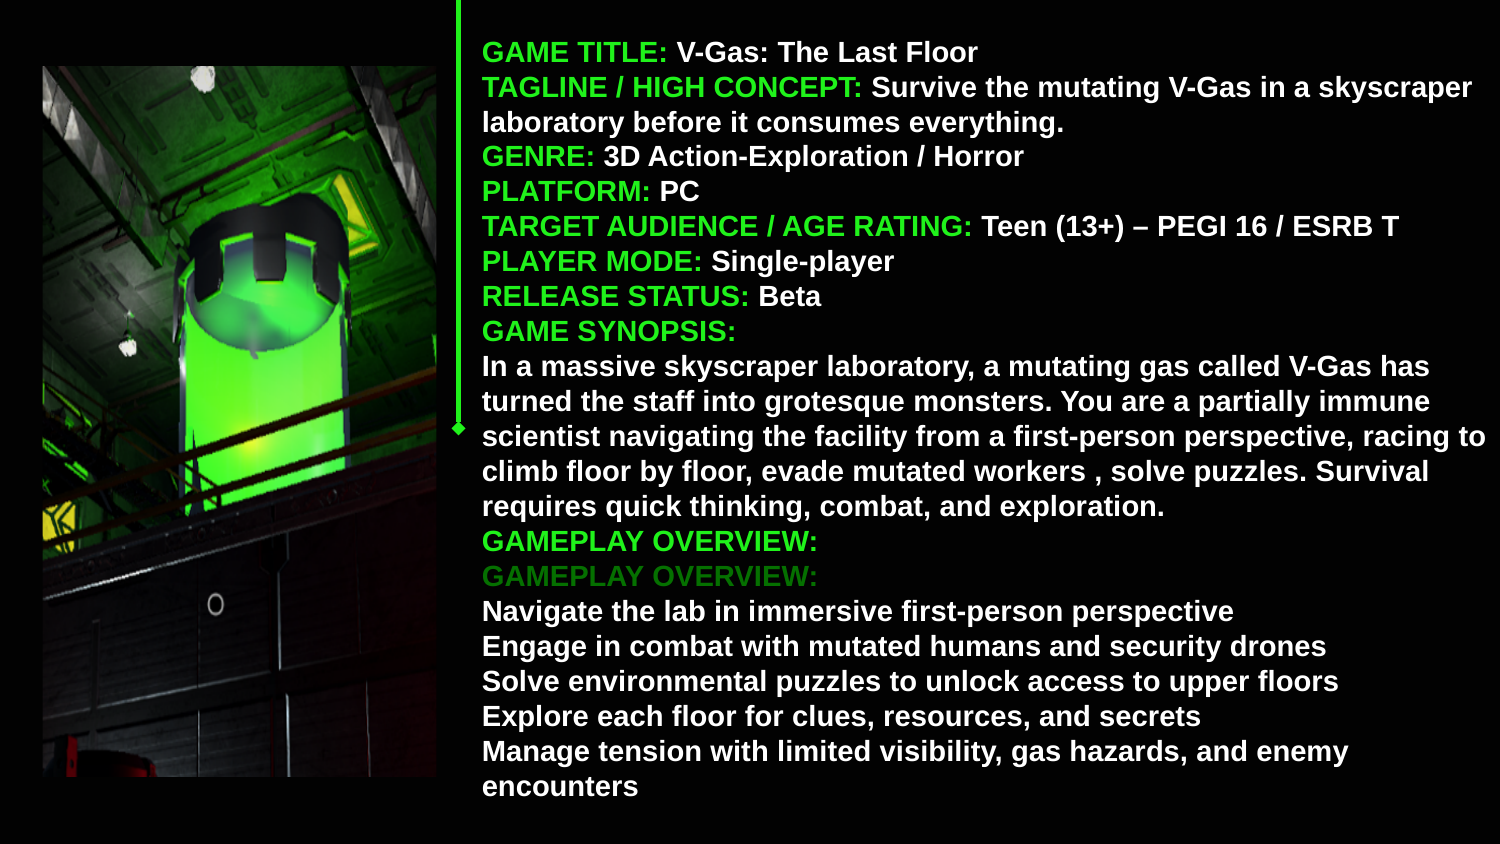

GAME TITLE: V-Gas: The Last Floor
TAGLINE / HIGH CONCEPT: Survive the mutating V-Gas in a skyscraper laboratory before it consumes everything.
GENRE: 3D Action-Exploration / Horror
PLATFORM: PC
TARGET AUDIENCE / AGE RATING: Teen (13+) – PEGI 16 / ESRB T
PLAYER MODE: Single-player
RELEASE STATUS: Beta
GAME SYNOPSIS:
In a massive skyscraper laboratory, a mutating gas called V-Gas has turned the staff into grotesque monsters. You are a partially immune scientist navigating the facility from a first-person perspective, racing to climb floor by floor, evade mutated workers , solve puzzles. Survival requires quick thinking, combat, and exploration.
GAMEPLAY OVERVIEW:
GAMEPLAY OVERVIEW:
Navigate the lab in immersive first-person perspective
Engage in combat with mutated humans and security drones
Solve environmental puzzles to unlock access to upper floors
Explore each floor for clues, resources, and secrets
Manage tension with limited visibility, gas hazards, and enemy encounters